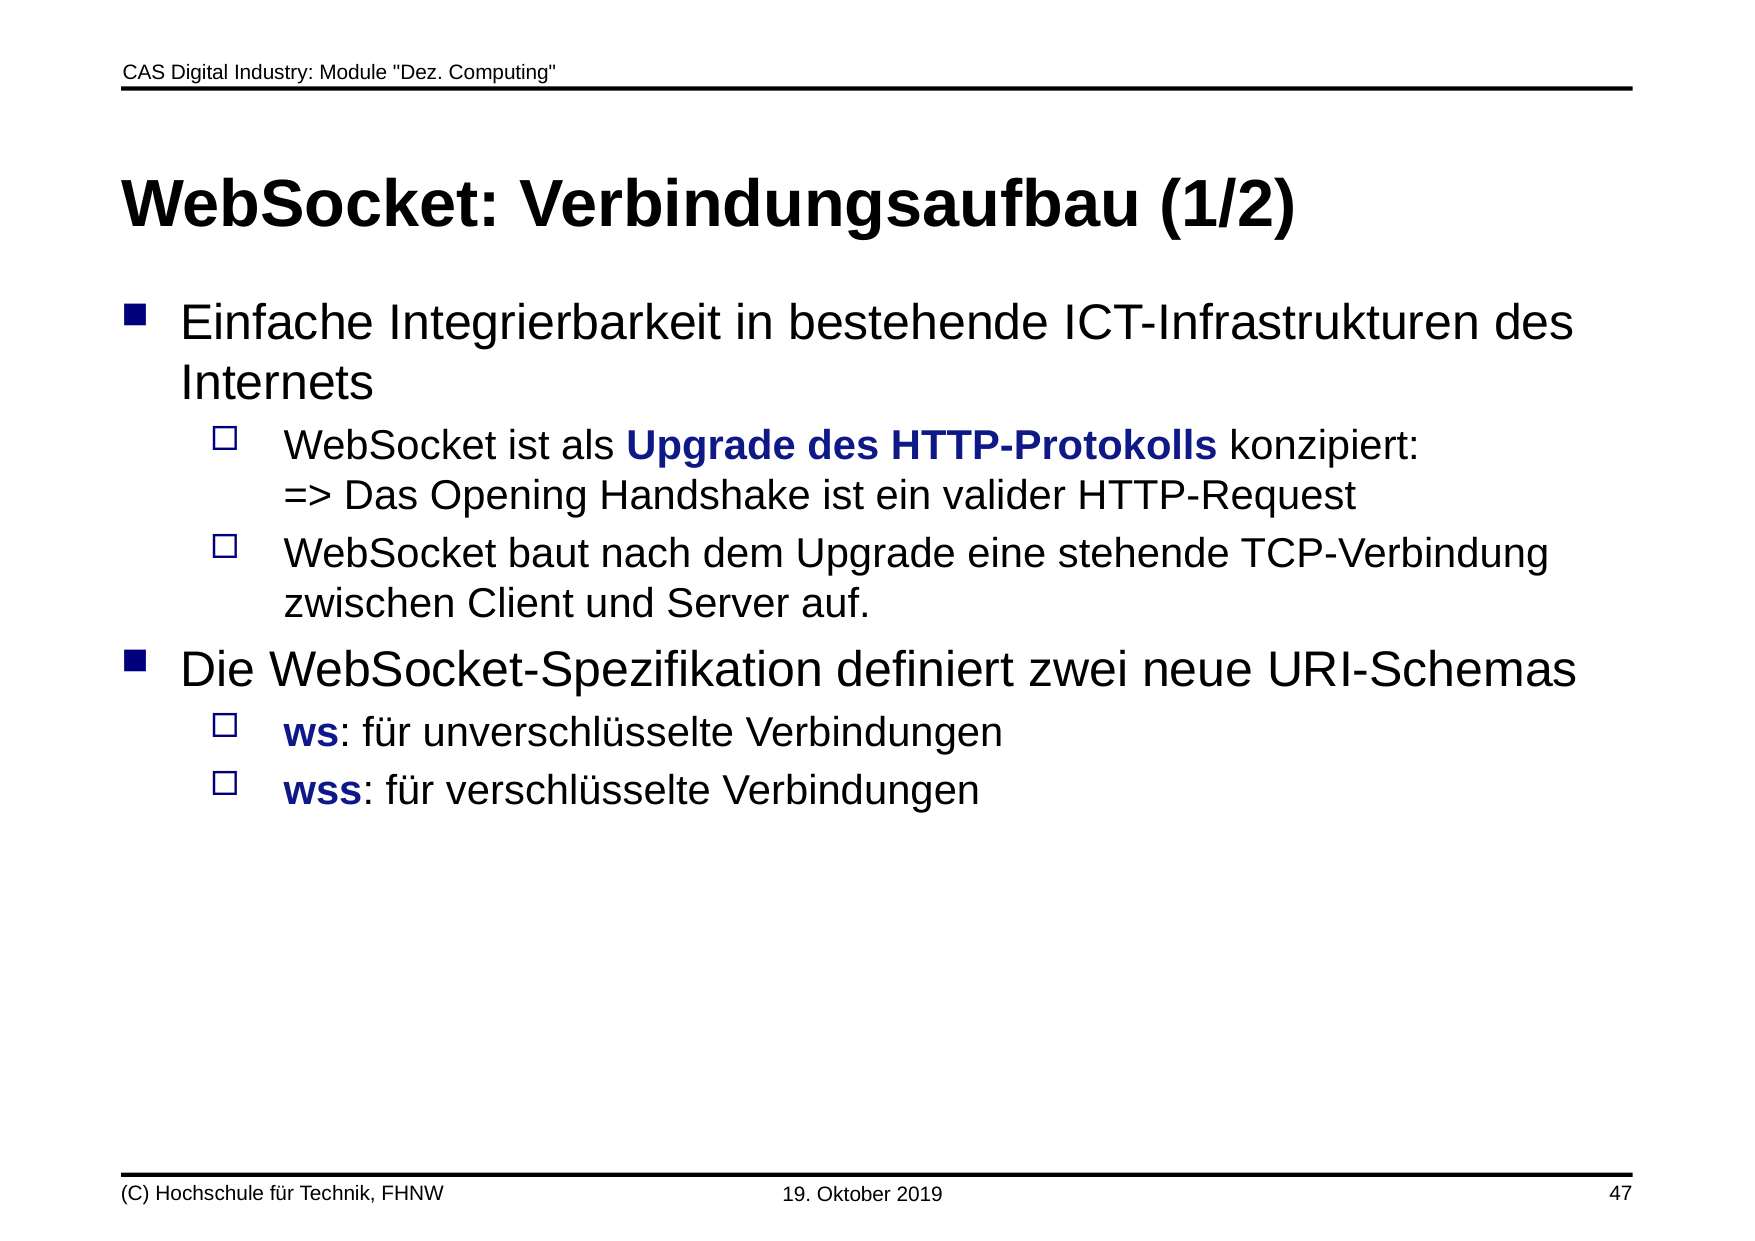

# WebSocket: Verbindungsaufbau (1/2)
Einfache Integrierbarkeit in bestehende ICT-Infrastrukturen des Internets
WebSocket ist als Upgrade des HTTP-Protokolls konzipiert:
=> Das Opening Handshake ist ein valider HTTP-Request
WebSocket baut nach dem Upgrade eine stehende TCP-Verbindung zwischen Client und Server auf.
Die WebSocket-Spezifikation definiert zwei neue URI-Schemas
ws: für unverschlüsselte Verbindungen
wss: für verschlüsselte Verbindungen
(C) Hochschule für Technik, FHNW
19. Oktober 2019
47